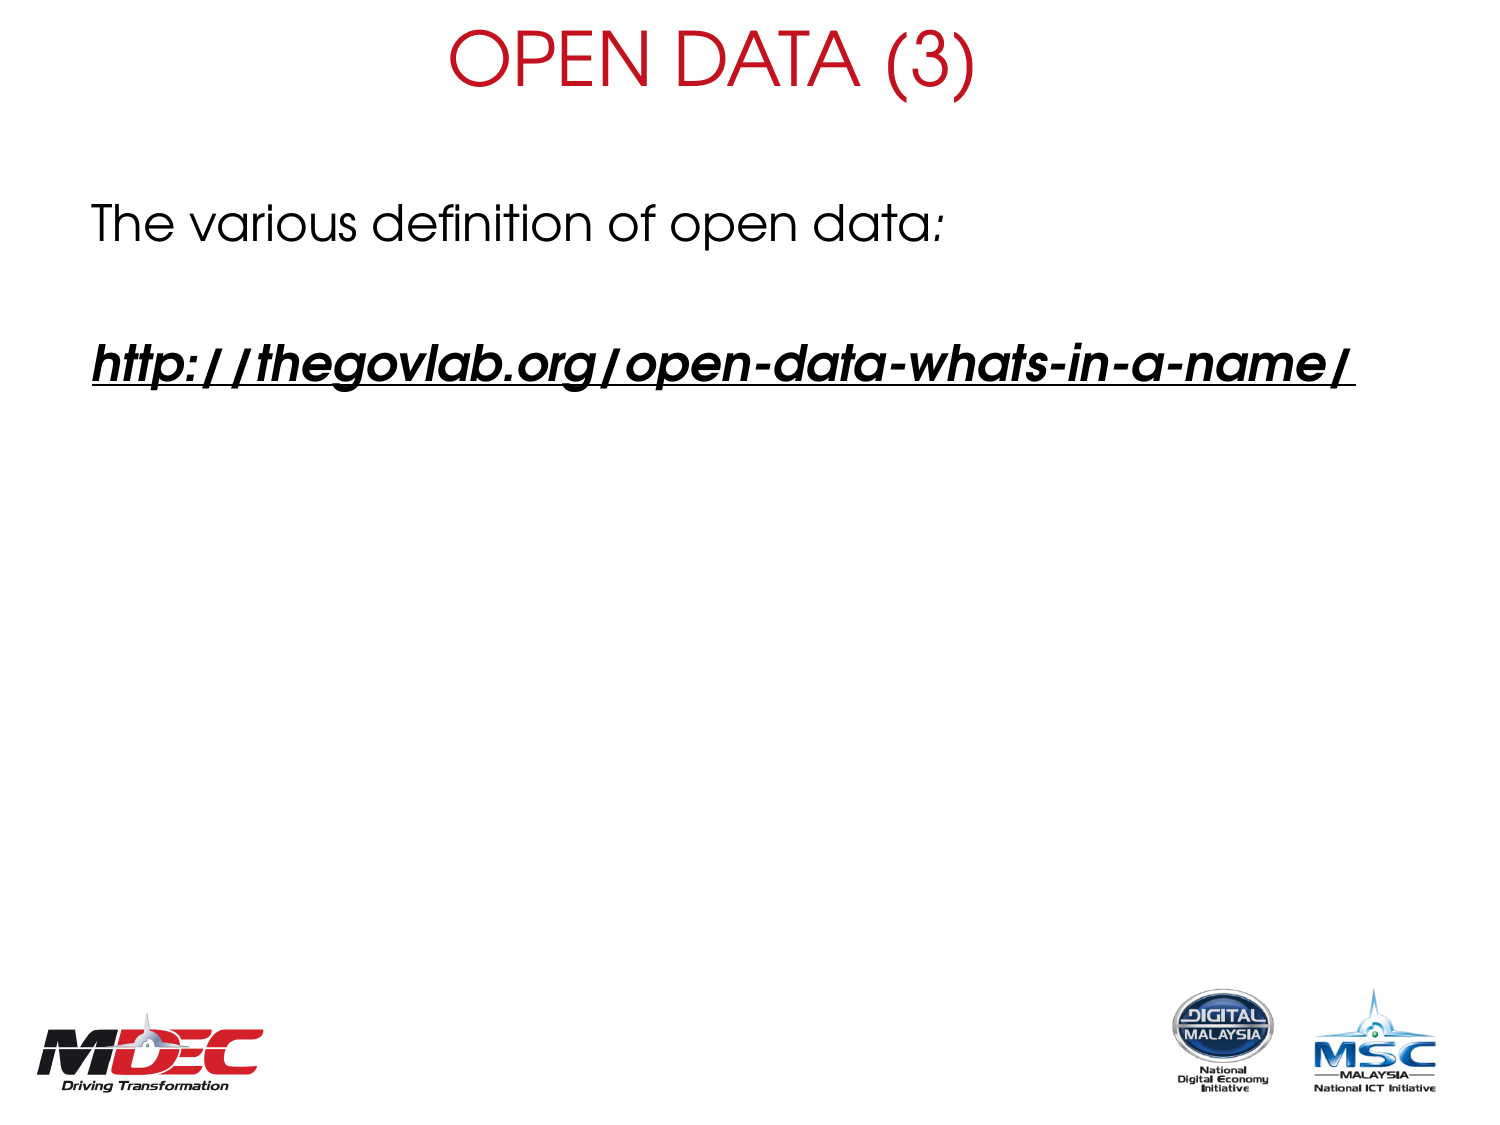

OPEN DATA (3)

The various definition of open data:

http://thegovlab.org/open-data-whats-in-a-name/